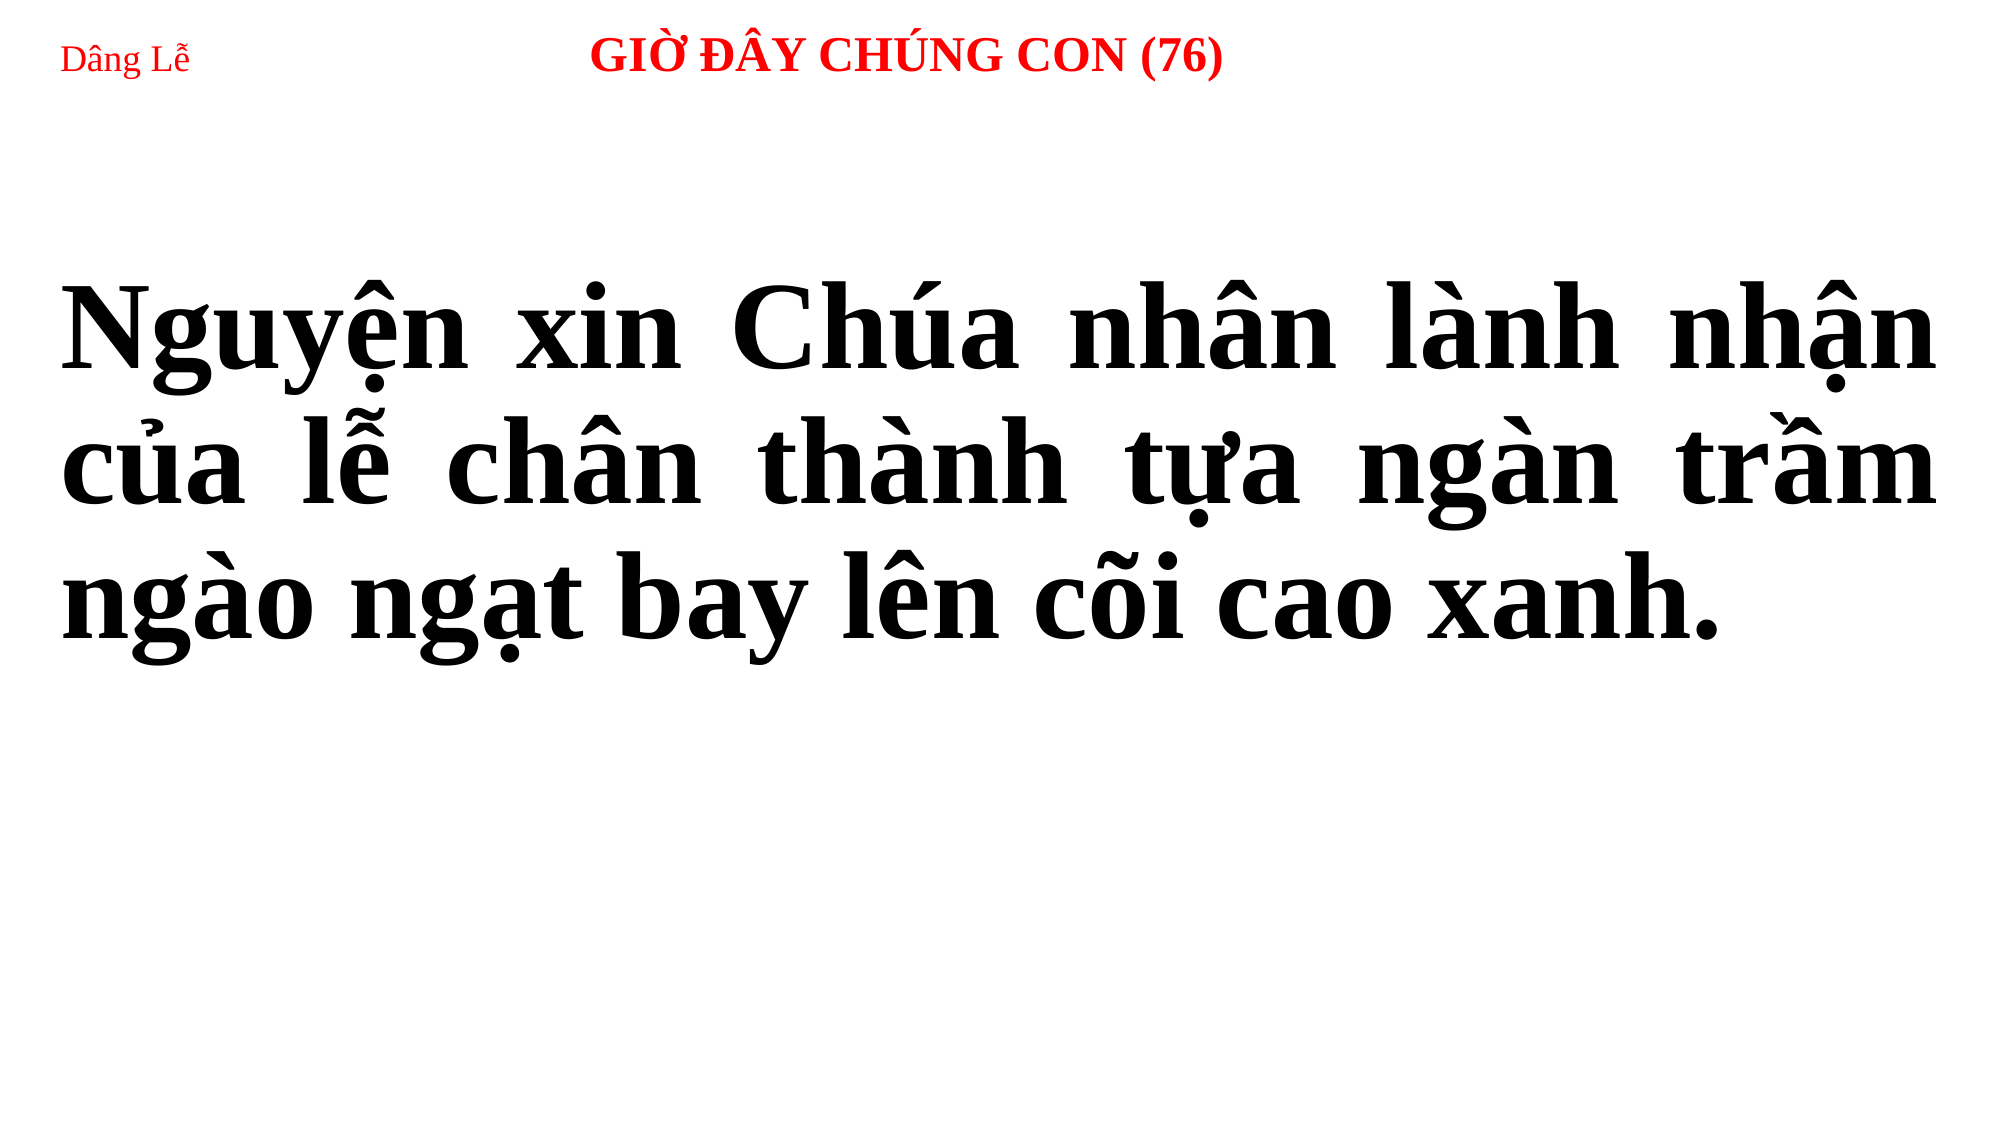

# Dâng Lễ                                          GIỜ ĐÂY CHÚNG CON (76)
Nguyện xin Chúa nhân lành nhận của lễ chân thành tựa ngàn trầm ngào ngạt bay lên cõi cao xanh.